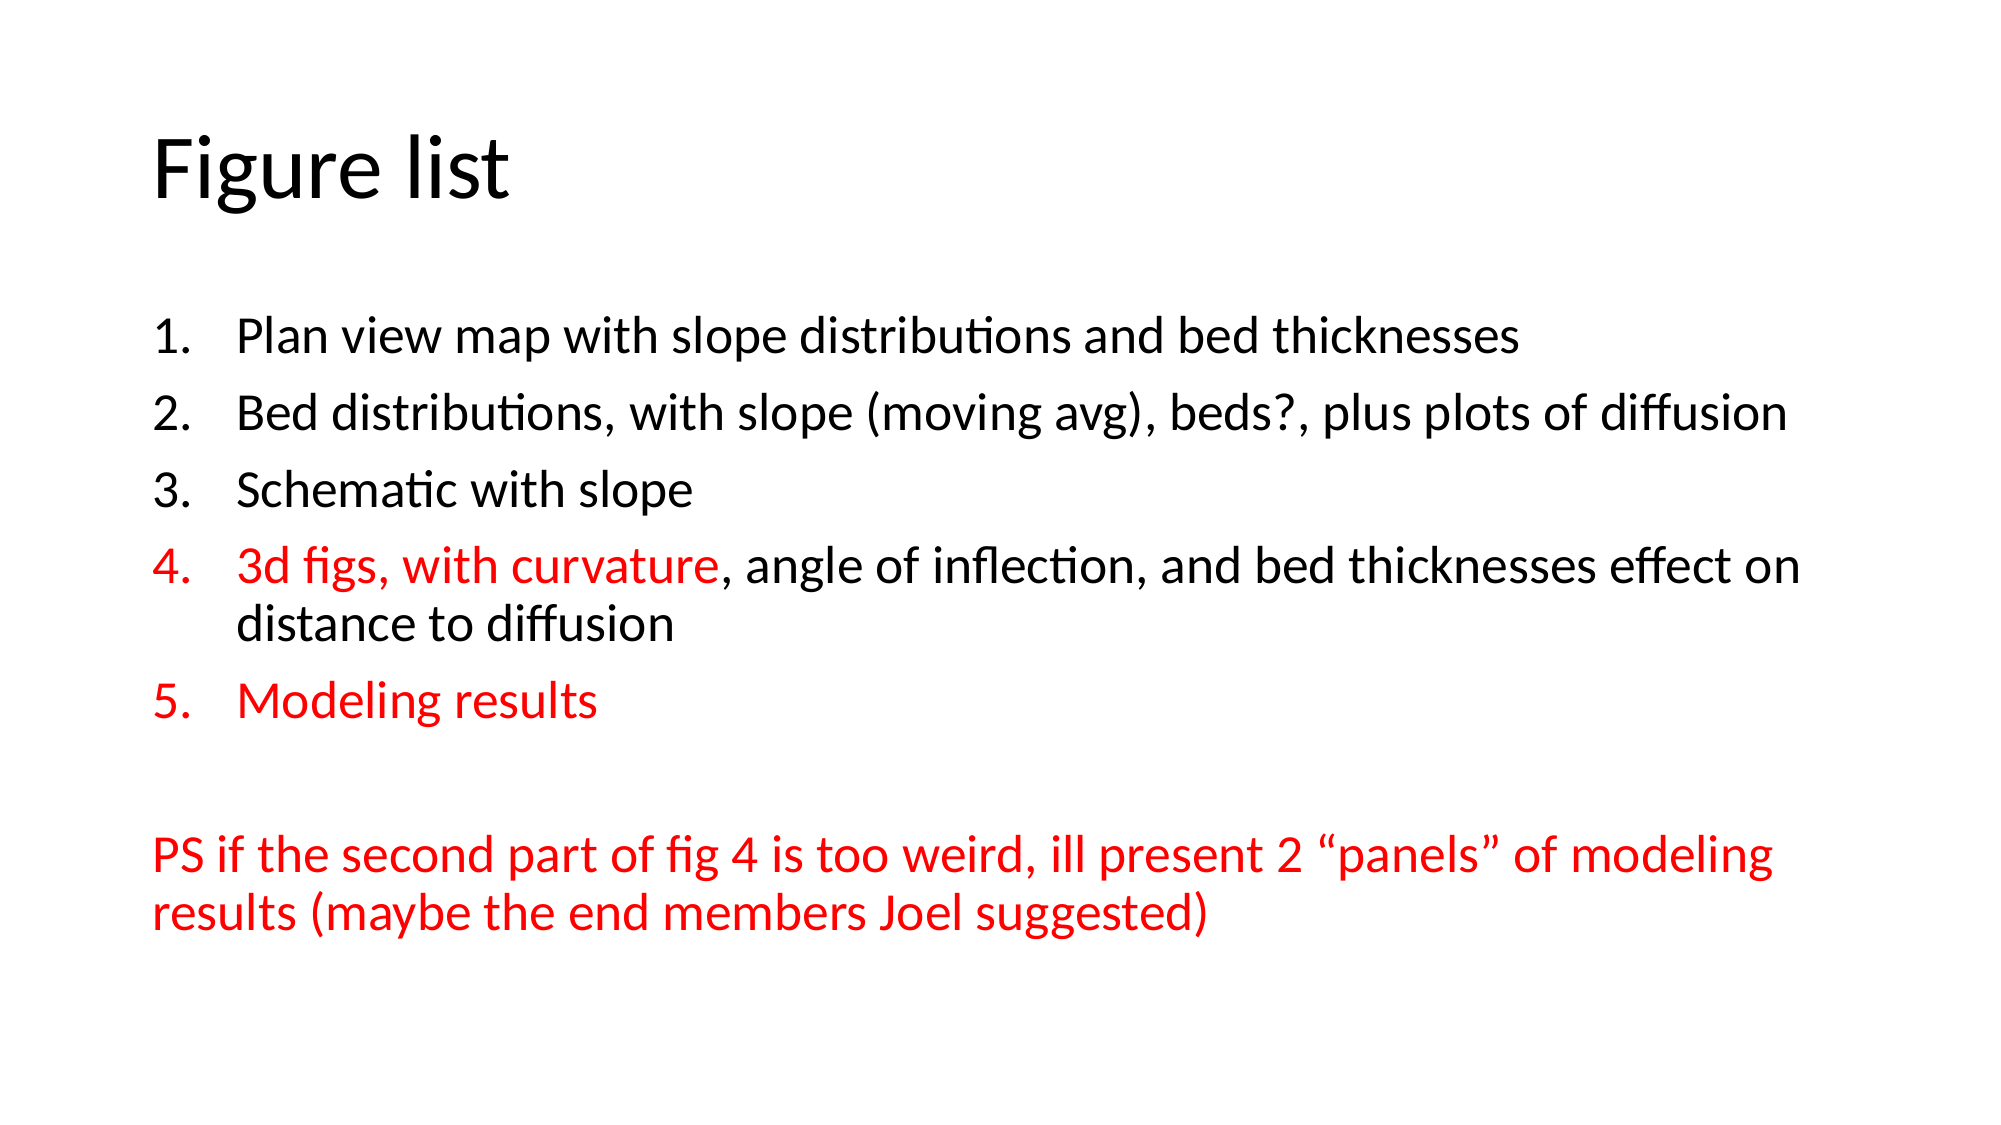

# Figure list
Plan view map with slope distributions and bed thicknesses
Bed distributions, with slope (moving avg), beds?, plus plots of diffusion
Schematic with slope
3d figs, with curvature, angle of inflection, and bed thicknesses effect on distance to diffusion
Modeling results

PS if the second part of fig 4 is too weird, ill present 2 “panels” of modeling results (maybe the end members Joel suggested)